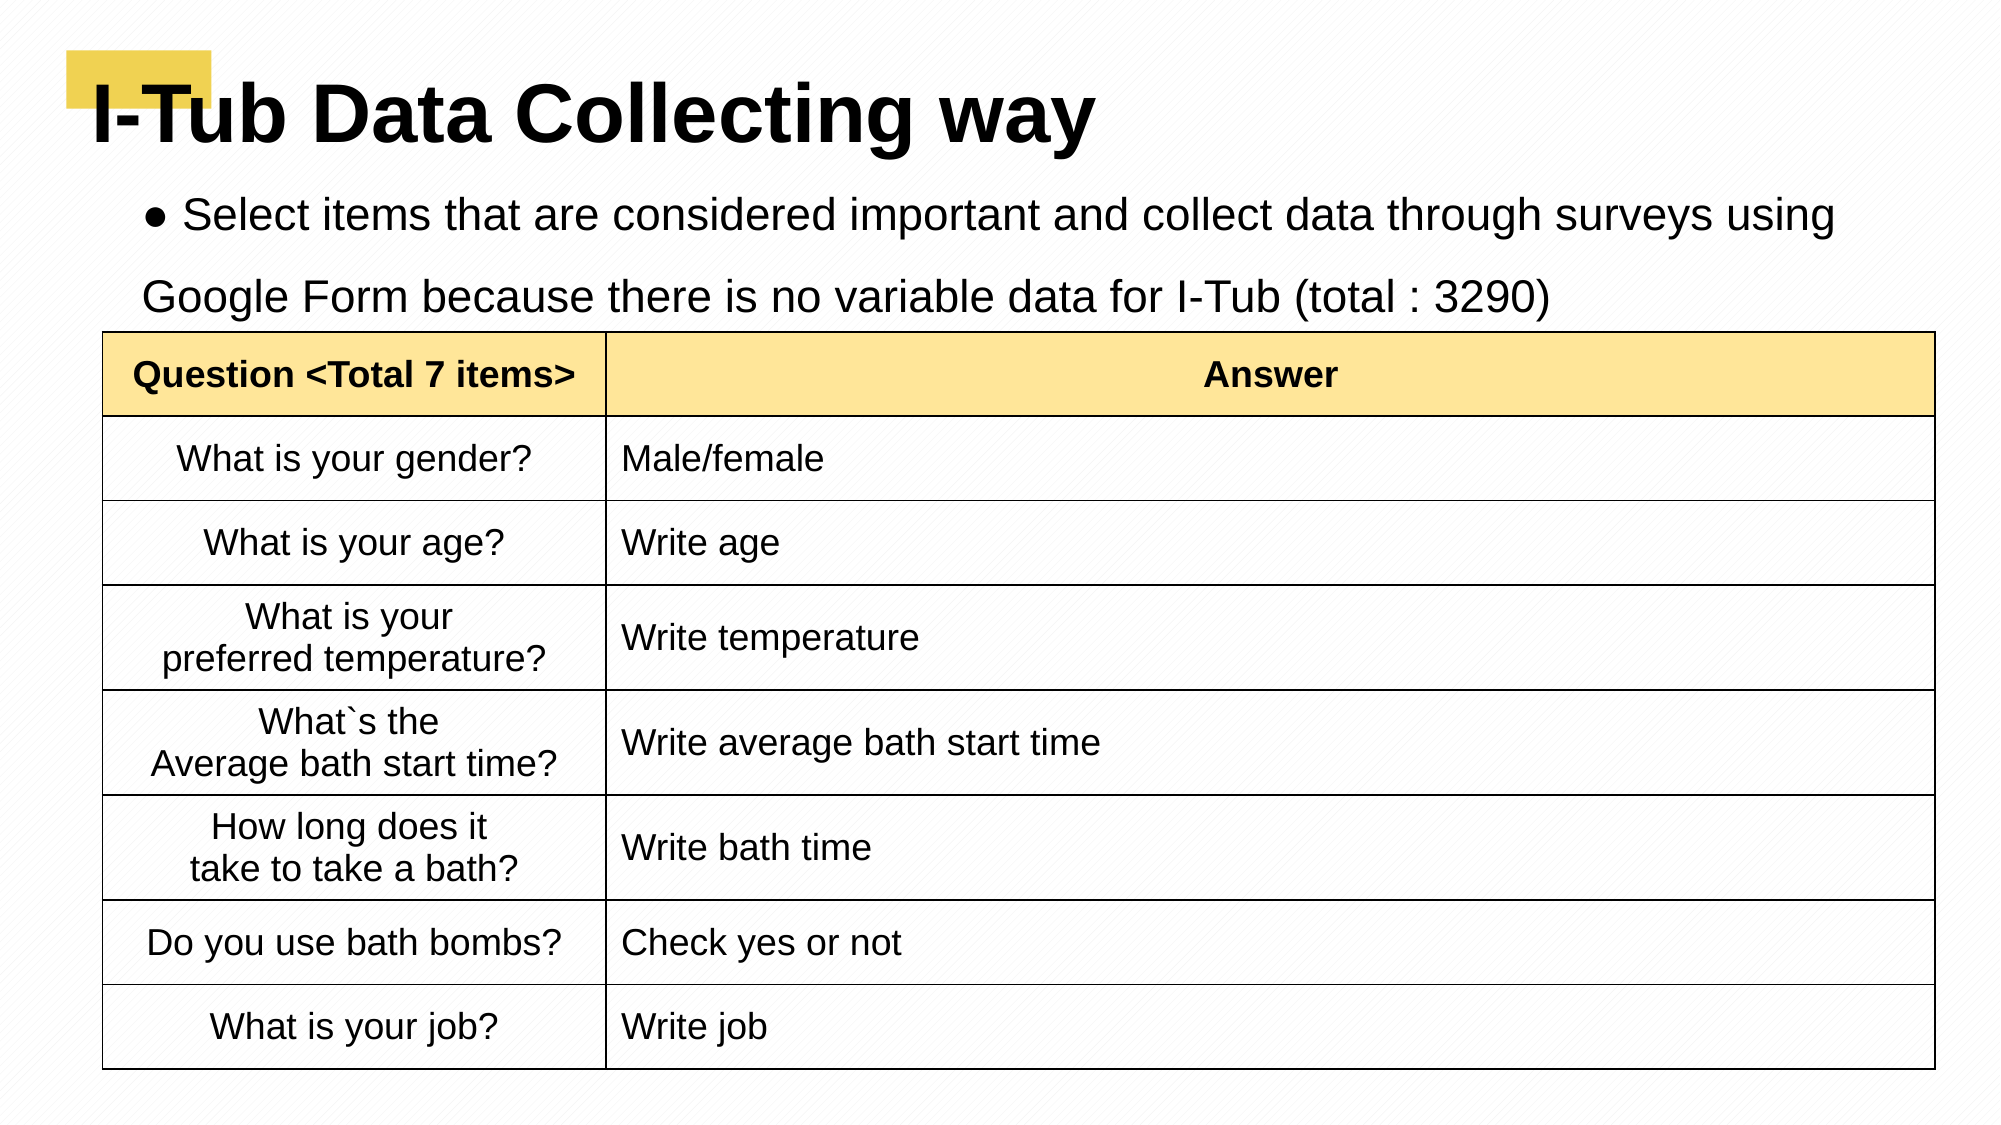

I-Tub Data Collecting way
● Select items that are considered important and collect data through surveys using Google Form because there is no variable data for I-Tub (total : 3290)
| Question <Total 7 items> | Answer |
| --- | --- |
| What is your gender? | Male/female |
| What is your age? | Write age |
| What is your preferred temperature? | Write temperature |
| What`s the Average bath start time? | Write average bath start time |
| How long does it take to take a bath? | Write bath time |
| Do you use bath bombs? | Check yes or not |
| What is your job? | Write job |